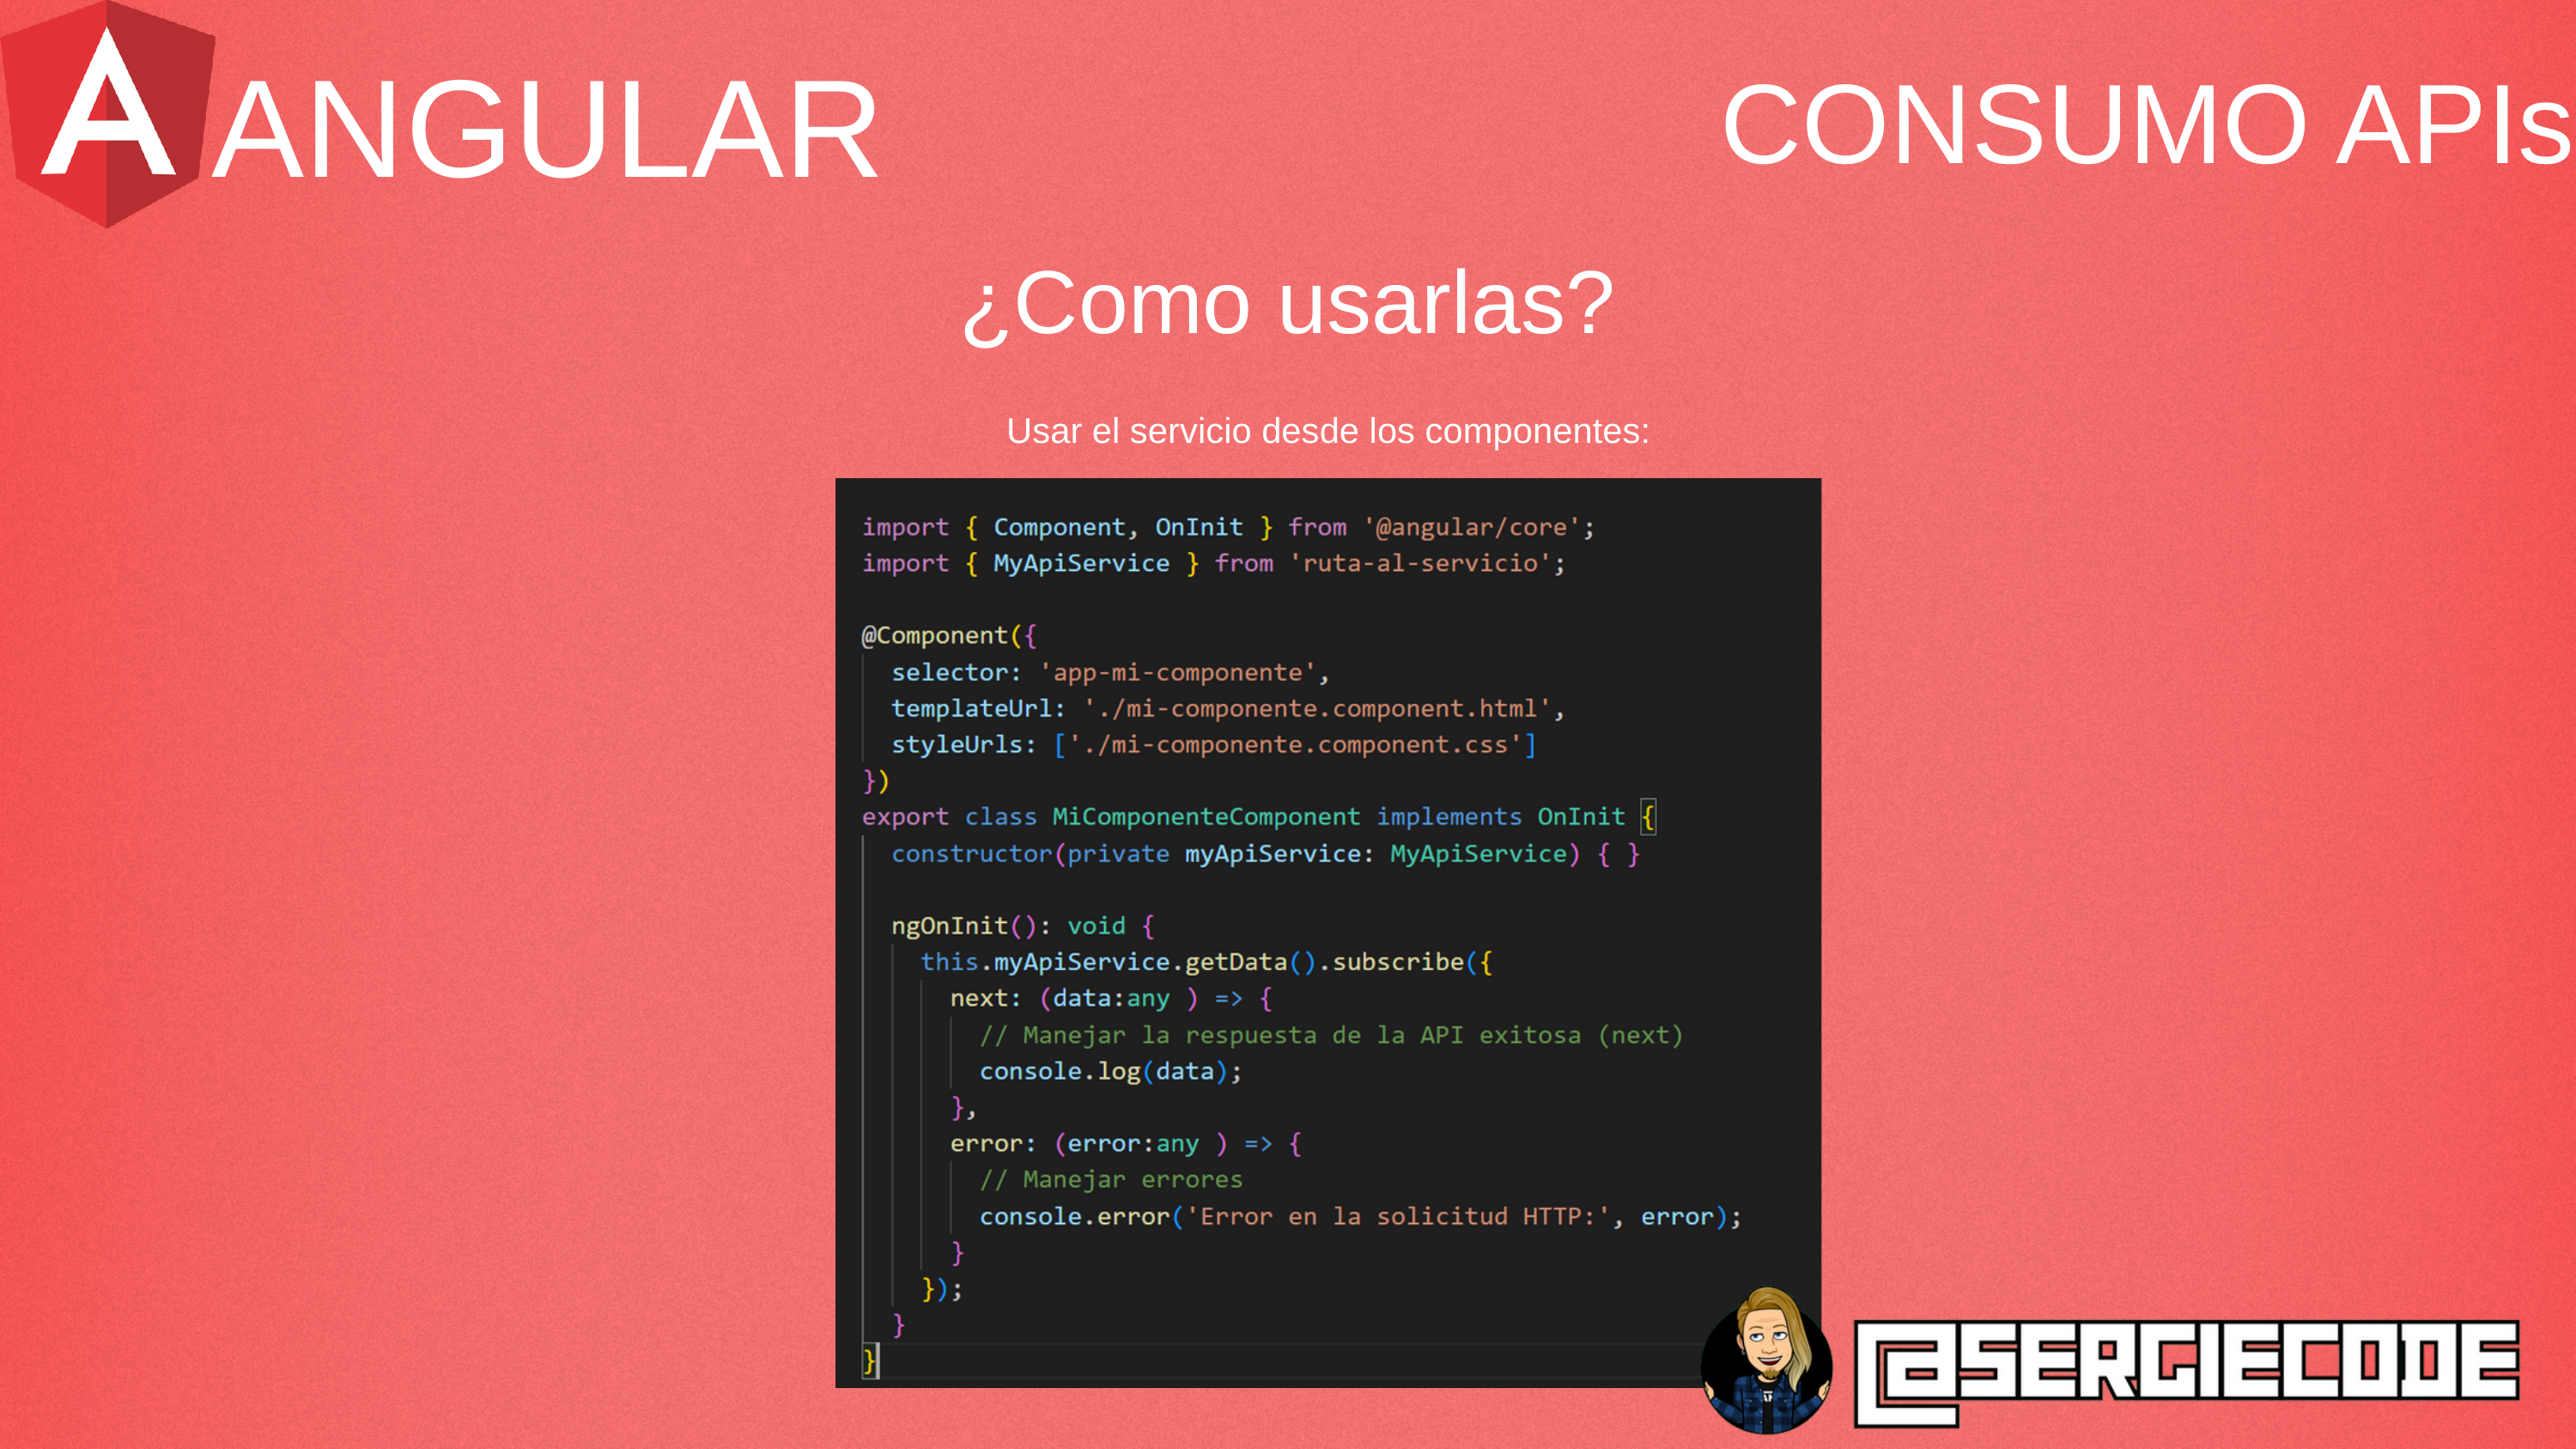

ANGULAR
CONSUMO APIs
¿Como usarlas?
Usar el servicio desde los componentes: